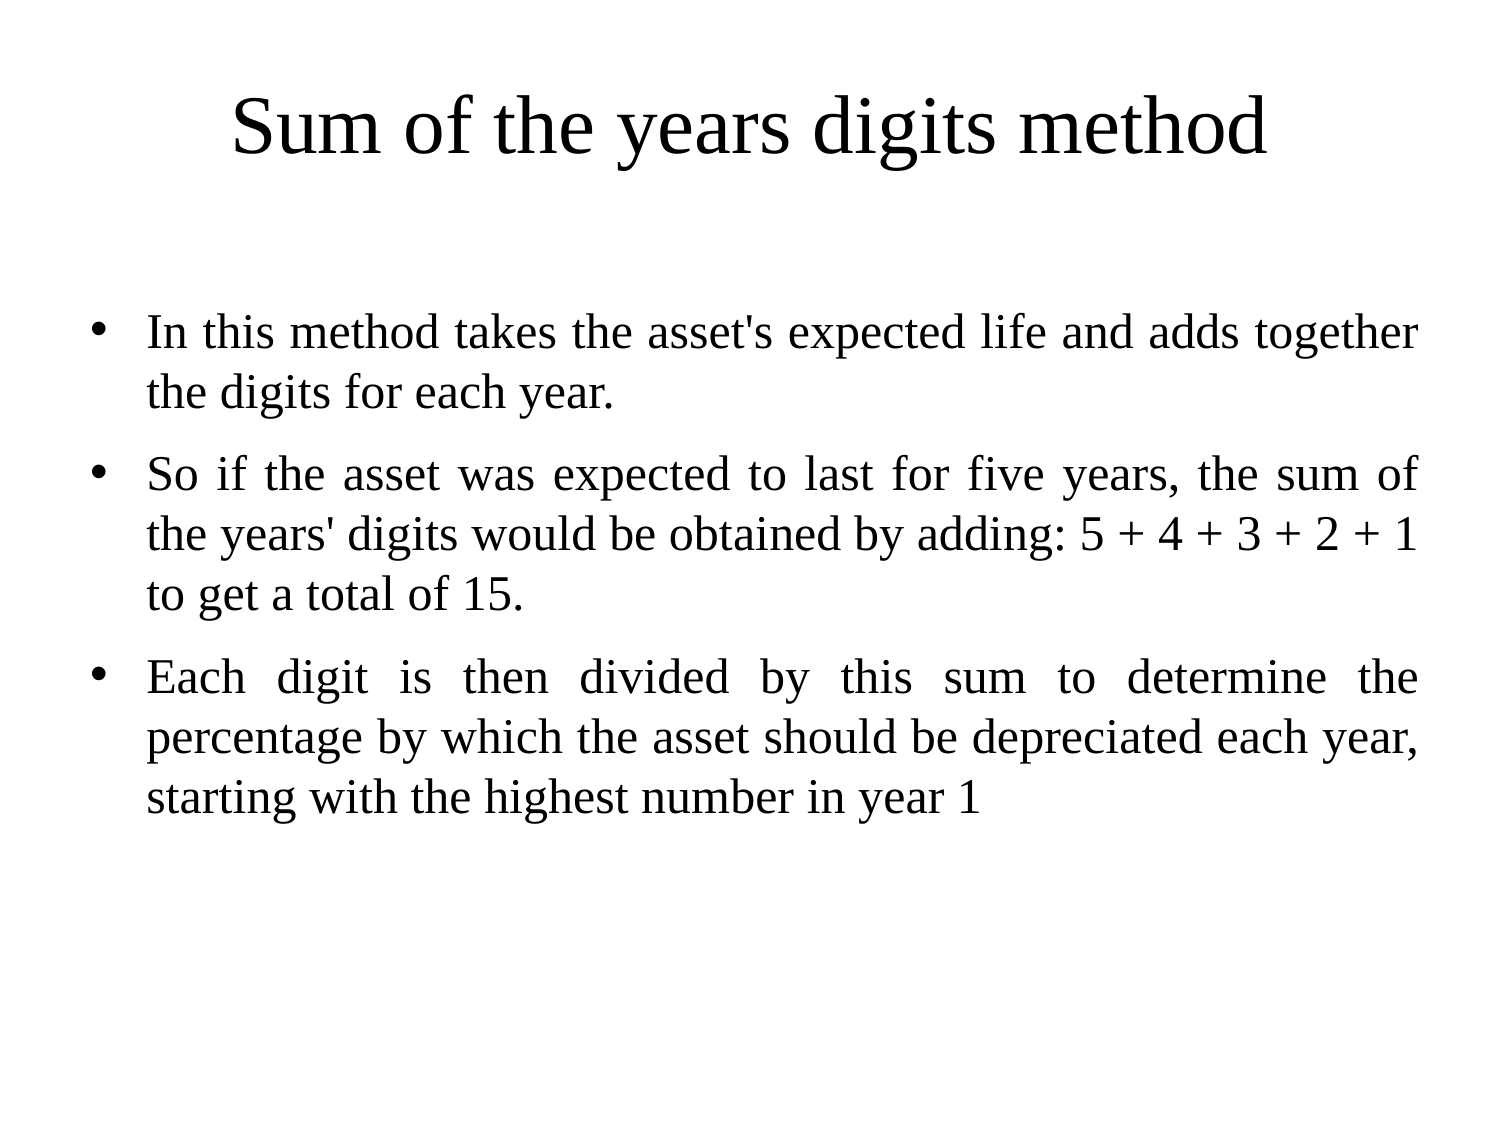

# Sum of the years digits method
In this method takes the asset's expected life and adds together the digits for each year.
So if the asset was expected to last for five years, the sum of the years' digits would be obtained by adding: 5 + 4 + 3 + 2 + 1 to get a total of 15.
Each digit is then divided by this sum to determine the percentage by which the asset should be depreciated each year, starting with the highest number in year 1